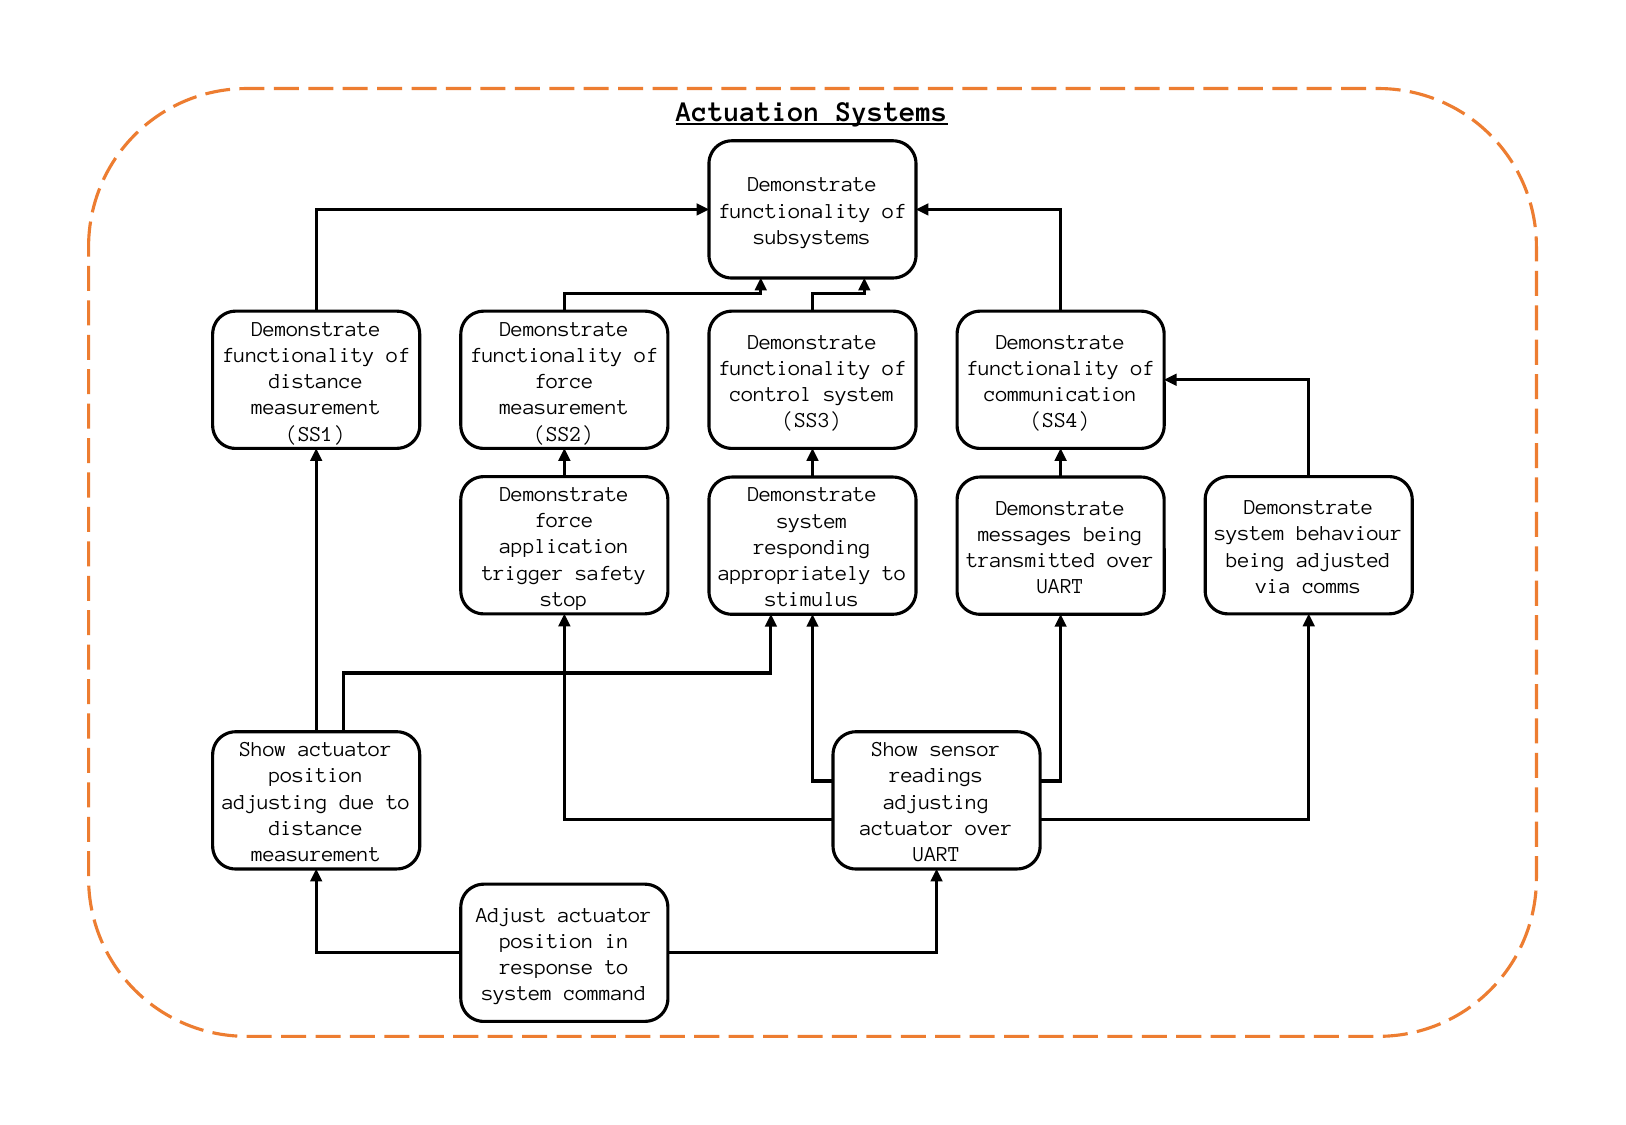

Actuation Systems
Demonstrate functionality of subsystems

Demonstrate functionality of distance measurement (SS1)
Demonstrate functionality of force measurement (SS2)
Demonstrate functionality of control system (SS3)
Demonstrate functionality of communication (SS4)
Demonstrate force application trigger safety stop
Demonstrate system behaviour being adjusted via comms
Demonstrate system responding appropriately to stimulus
Demonstrate messages being transmitted over UART

Show actuator position adjusting due to distance measurement

Show sensor readings adjusting actuator over UART

Adjust actuator position in response to system command